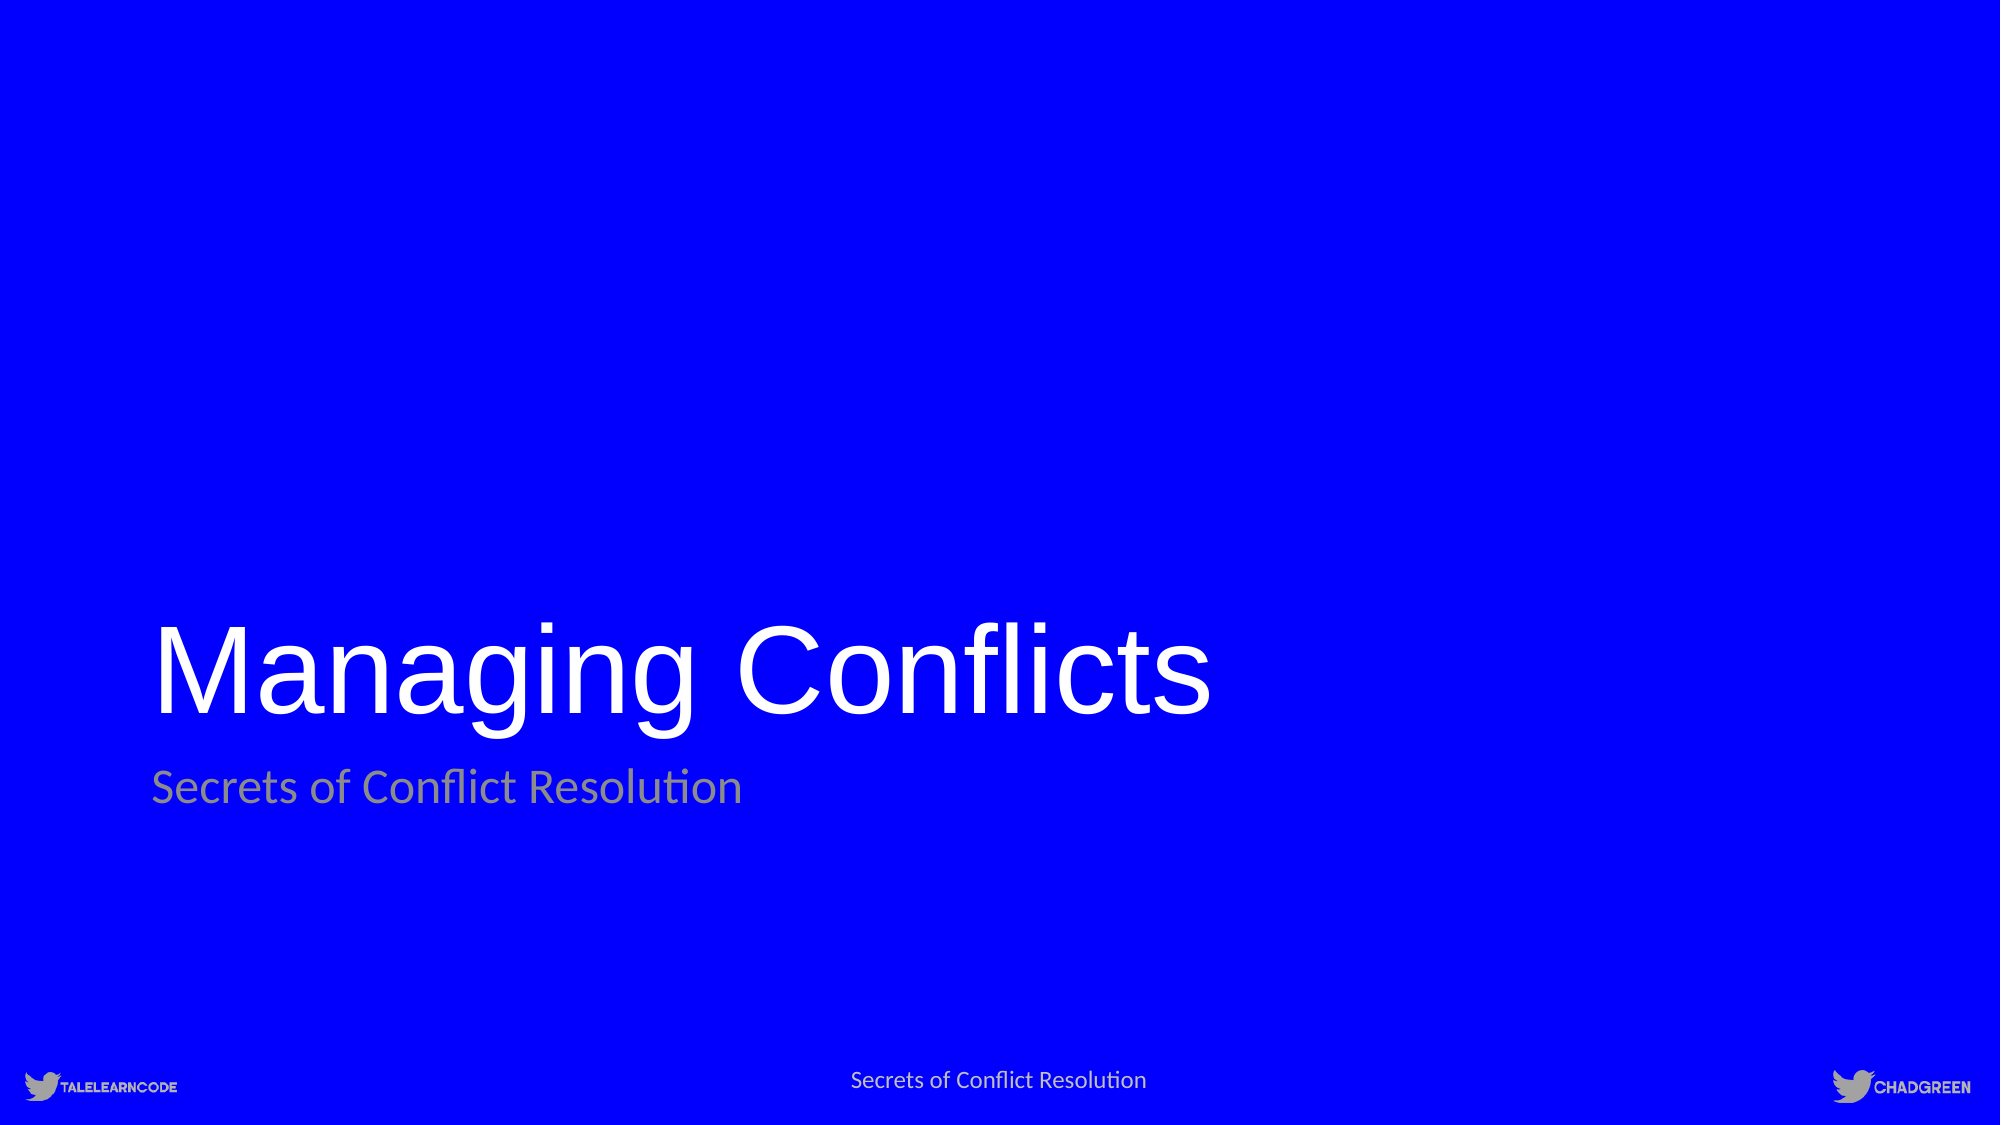

# Managing Conflicts
Secrets of Conflict Resolution